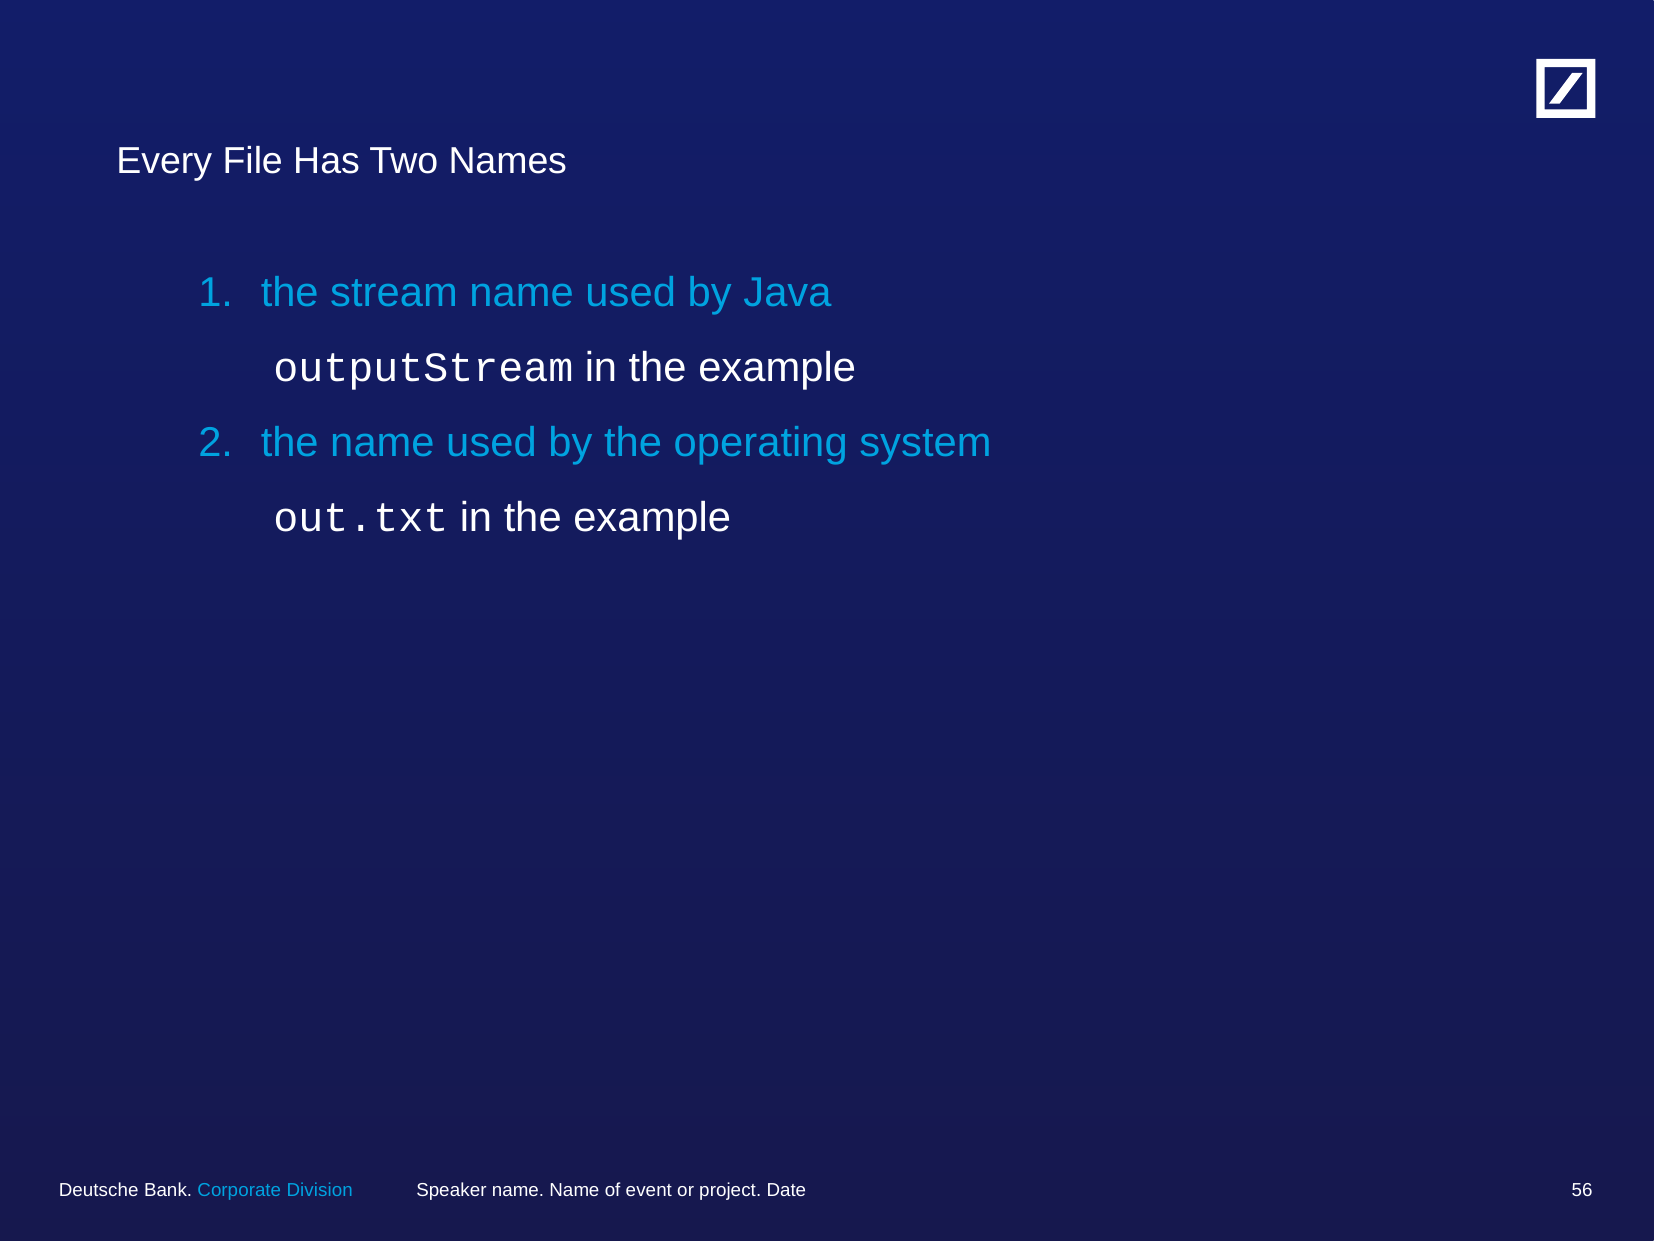

# Every File Has Two Names
the stream name used by Java
outputStream in the example
the name used by the operating system
out.txt in the example
Speaker name. Name of event or project. Date
56